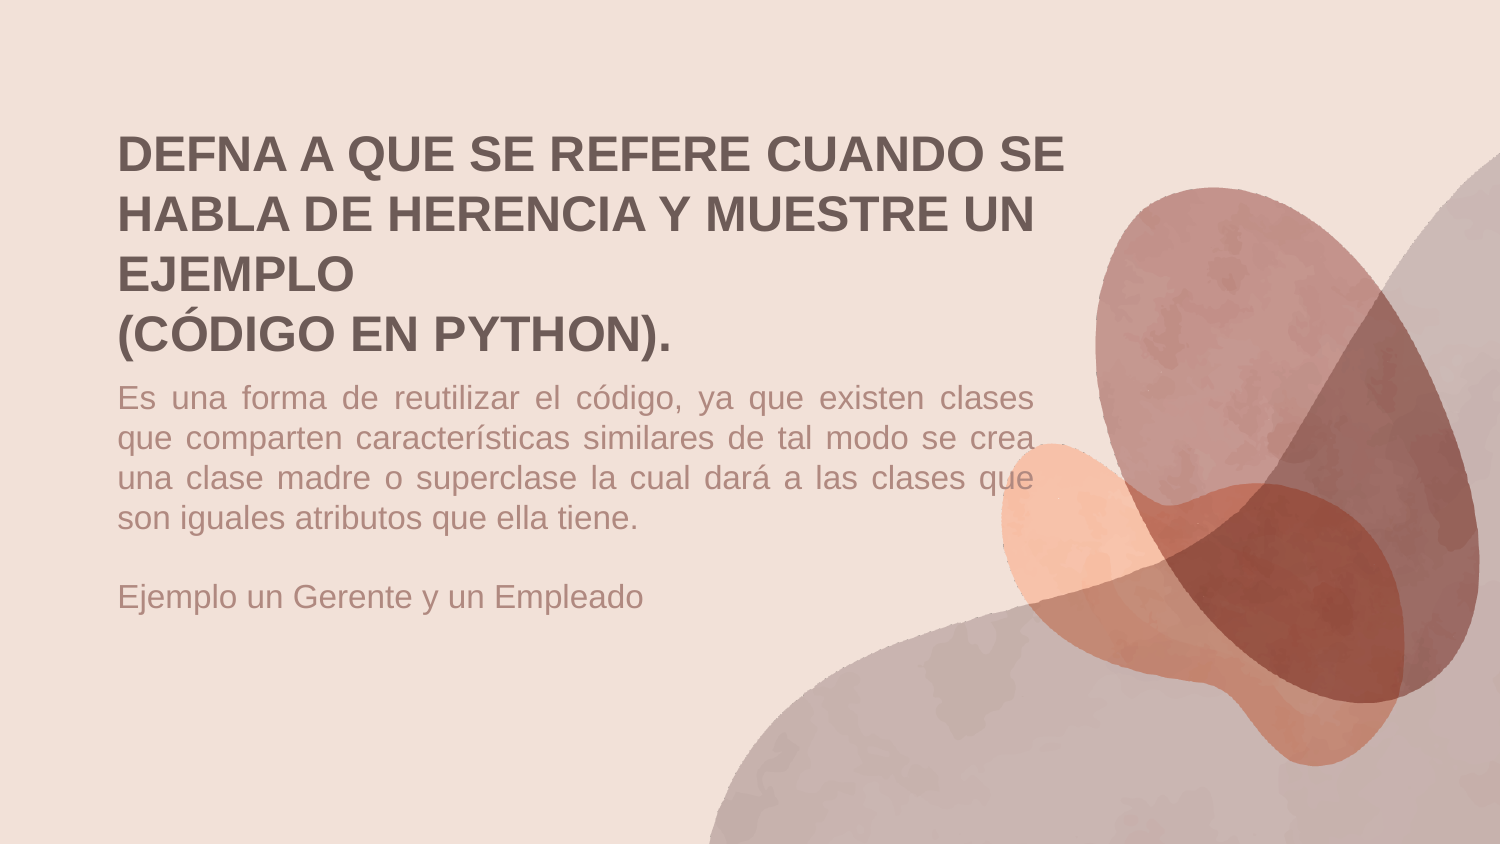

# DEFNA A QUE SE REFERE CUANDO SE HABLA DE HERENCIA Y MUESTRE UN EJEMPLO (CÓDIGO EN PYTHON).
Es una forma de reutilizar el código, ya que existen clases que comparten características similares de tal modo se crea una clase madre o superclase la cual dará a las clases que son iguales atributos que ella tiene.

Ejemplo un Gerente y un Empleado